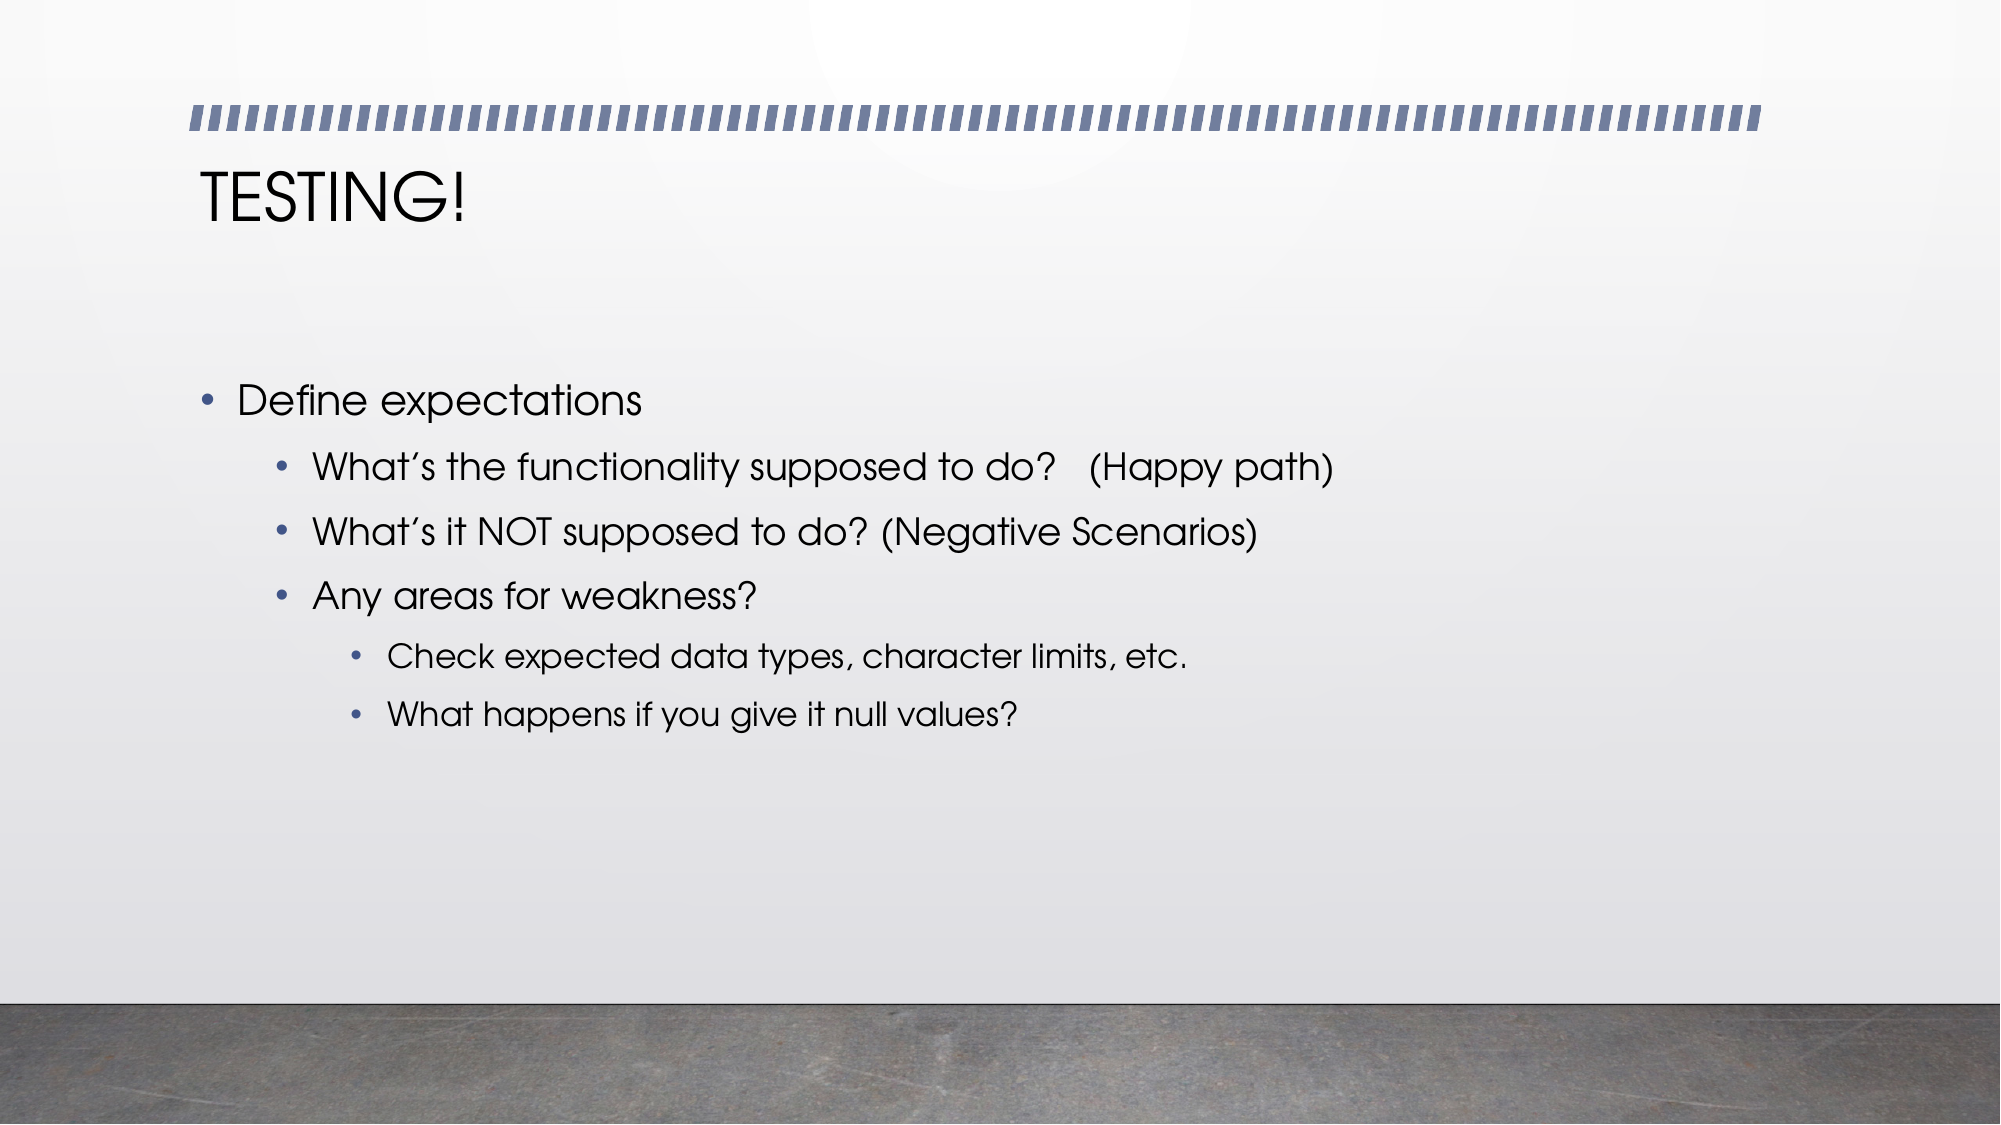

# TESTING!
Define expectations
What’s the functionality supposed to do?   (Happy path)
What’s it NOT supposed to do? (Negative Scenarios)
Any areas for weakness?
Check expected data types, character limits, etc.
What happens if you give it null values?